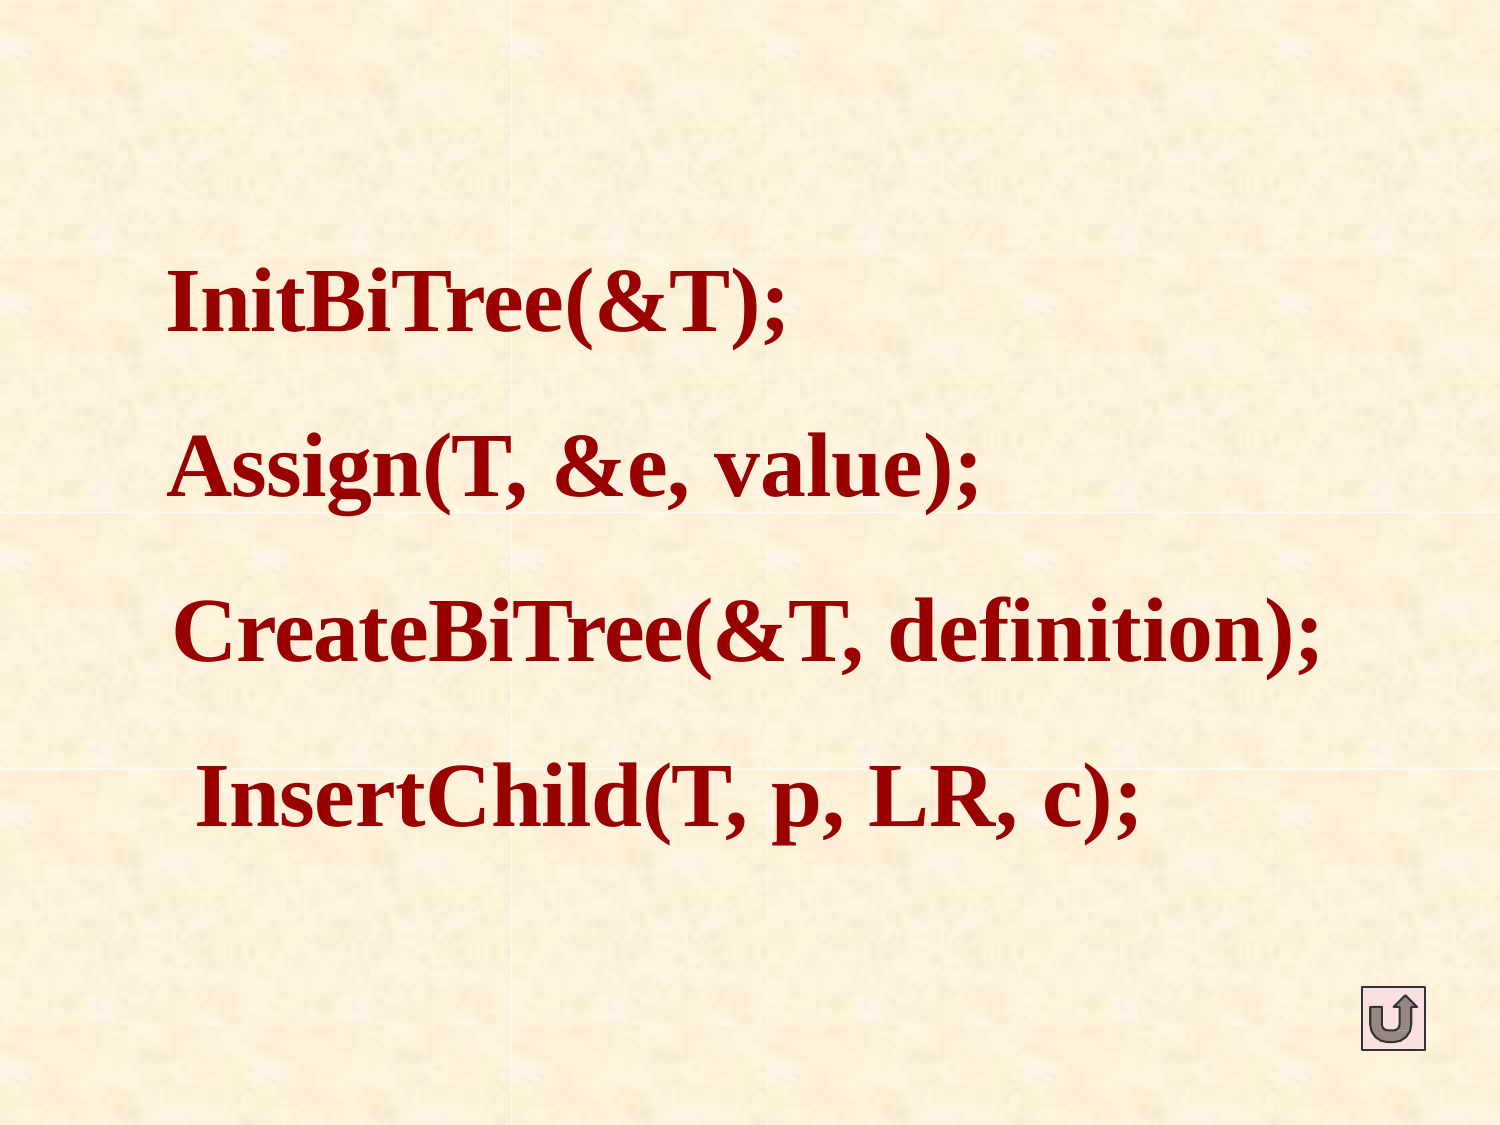

# InitBiTree(&T);  Assign(T, &e, value);
CreateBiTree(&T, definition);  InsertChild(T, p, LR, c);